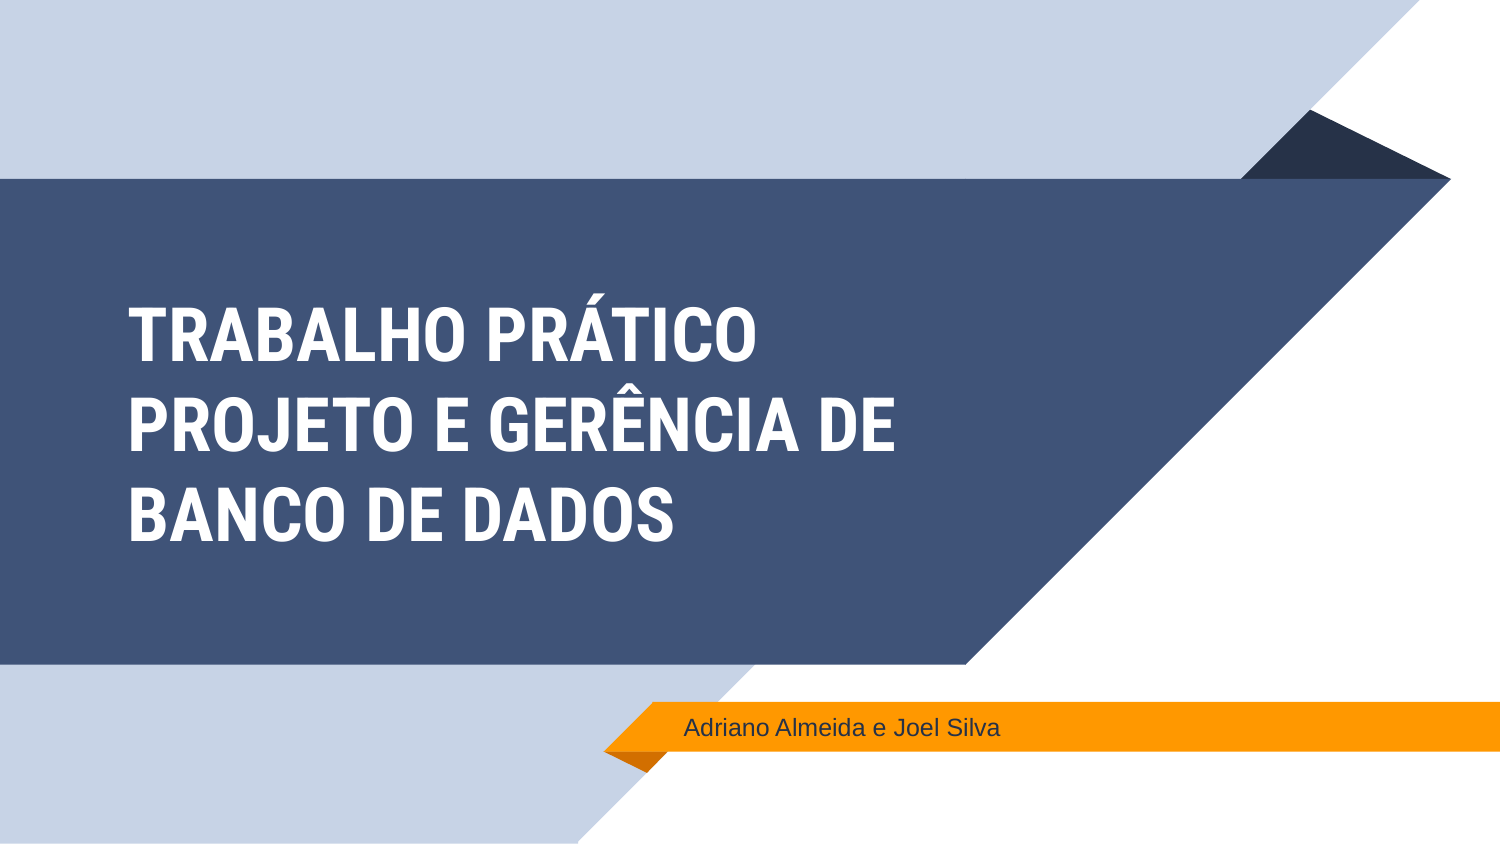

# TRABALHO PRÁTICO PROJETO E GERÊNCIA DE BANCO DE DADOS
Adriano Almeida e Joel Silva